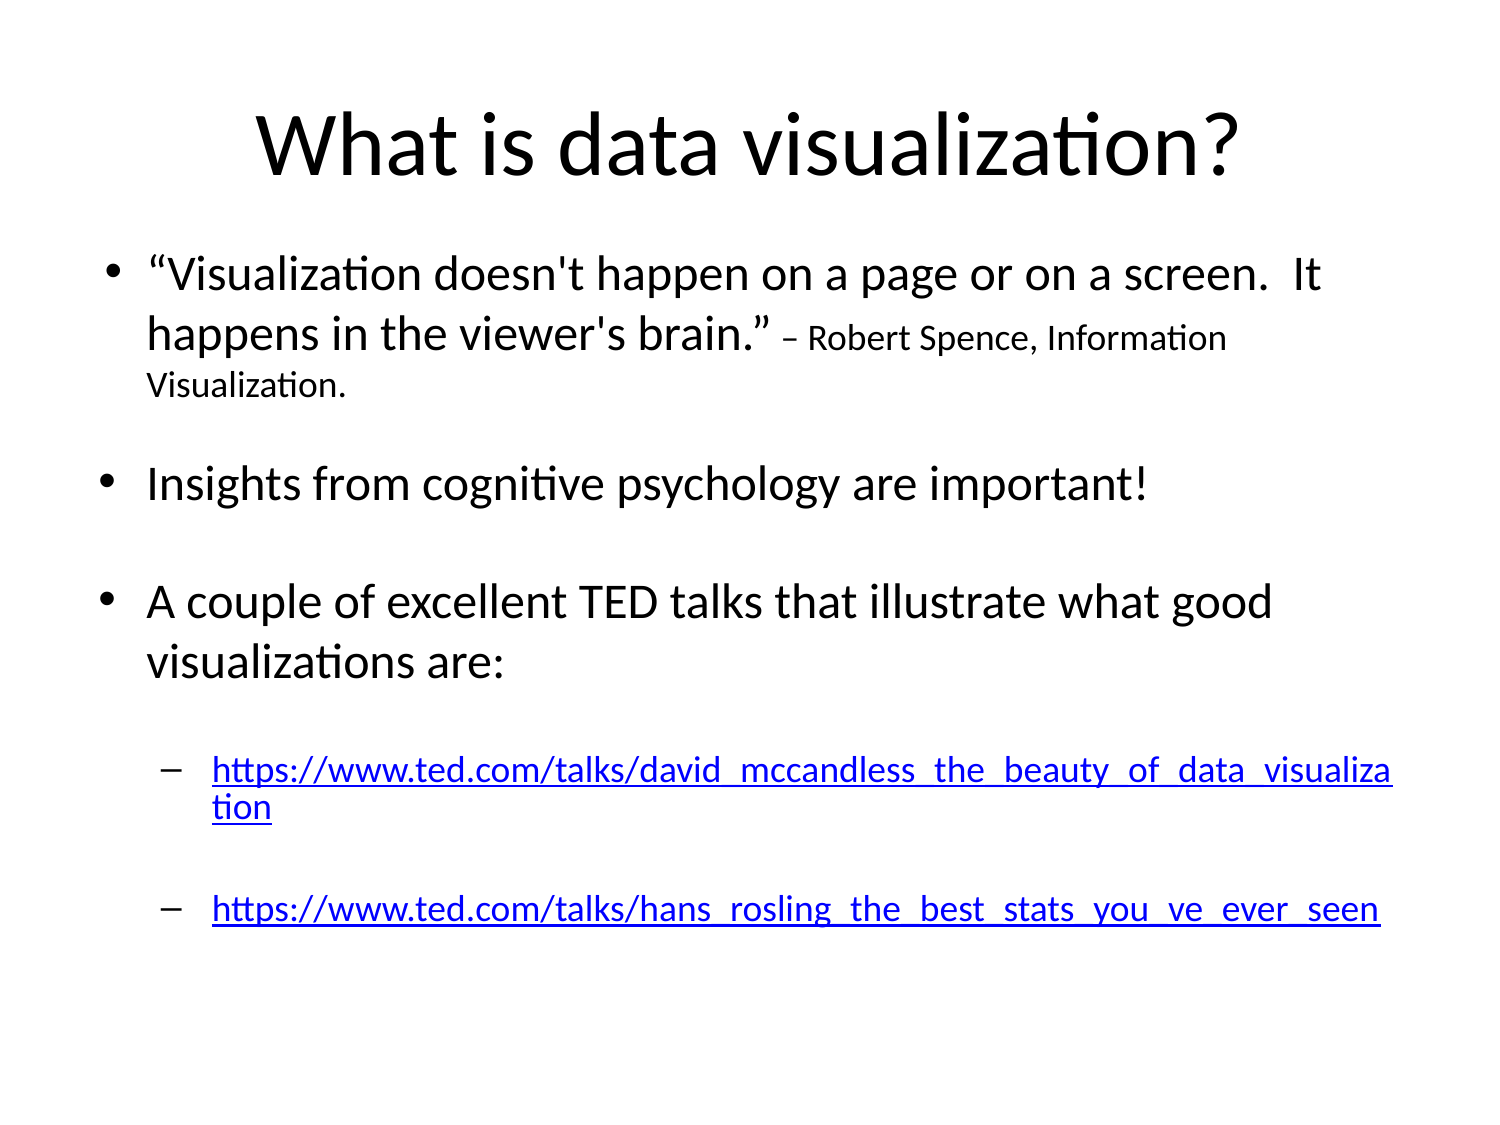

# What is data visualization?
“Visualization doesn't happen on a page or on a screen.  It happens in the viewer's brain.” – Robert Spence, Information Visualization.

Insights from cognitive psychology are important!

A couple of excellent TED talks that illustrate what good visualizations are:

https://www.ted.com/talks/david_mccandless_the_beauty_of_data_visualization

https://www.ted.com/talks/hans_rosling_the_best_stats_you_ve_ever_seen